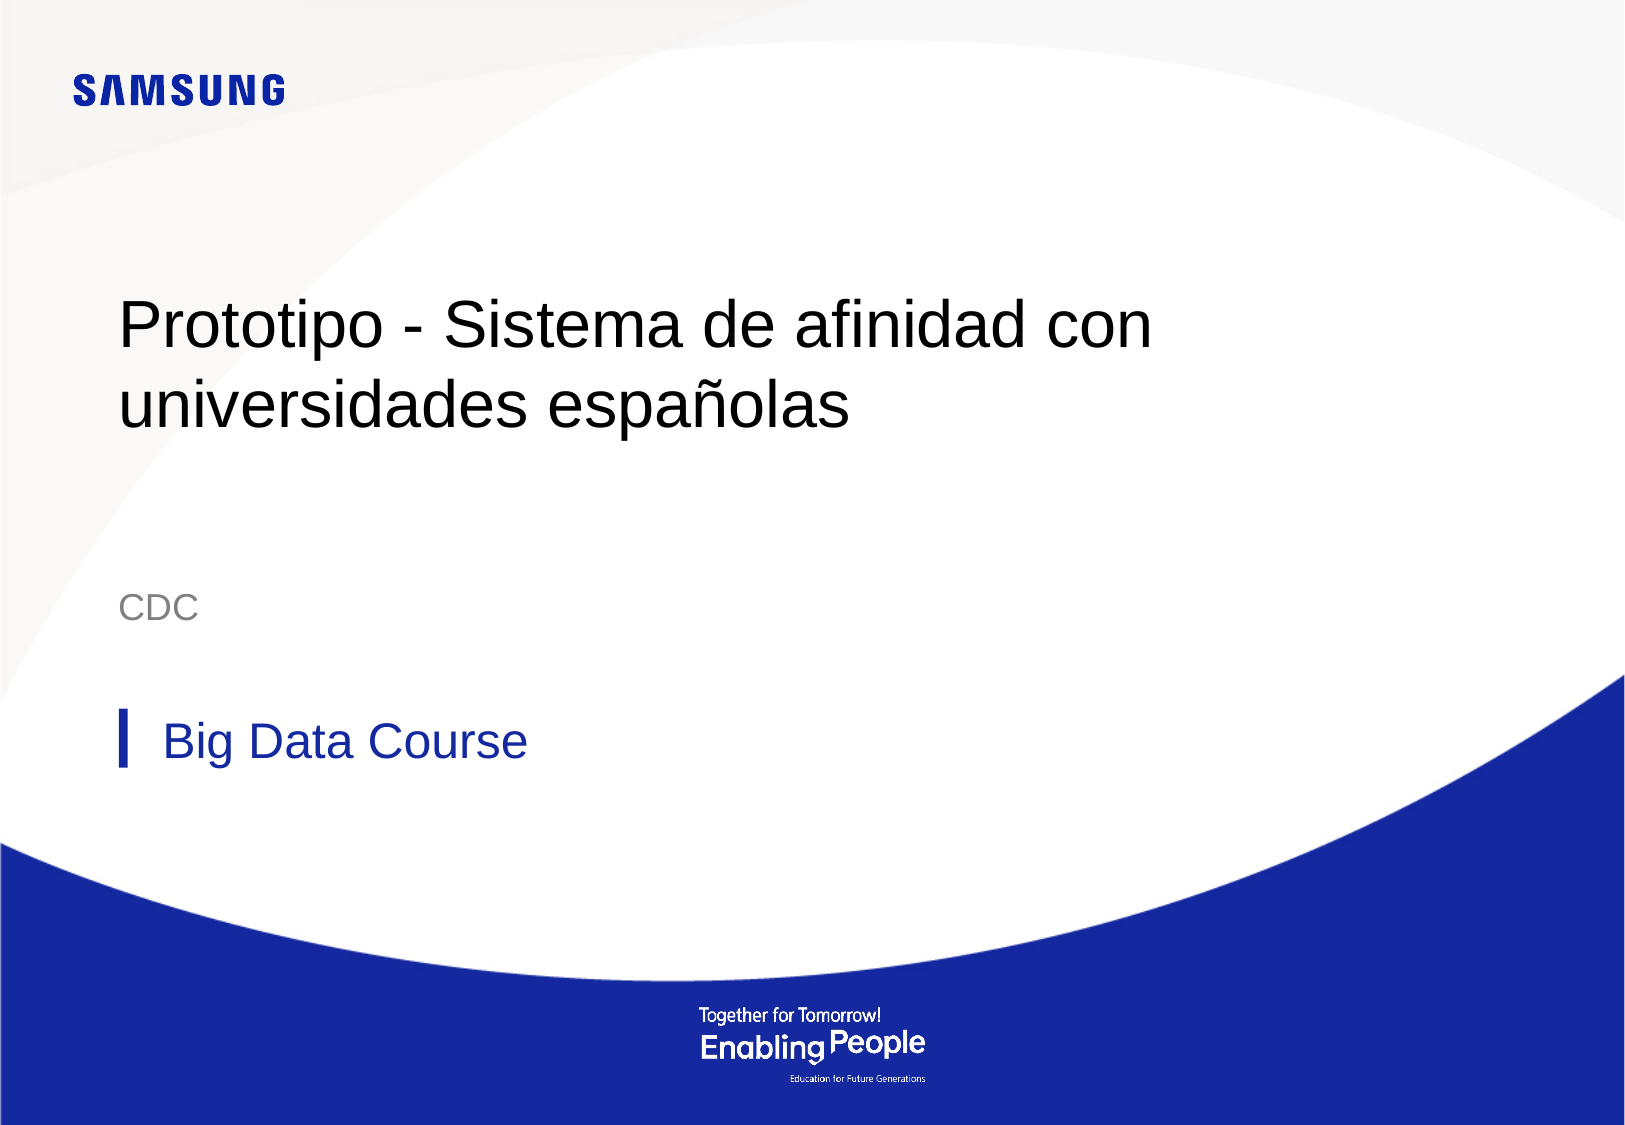

Prototipo - Sistema de afinidad con universidades españolas
CDC